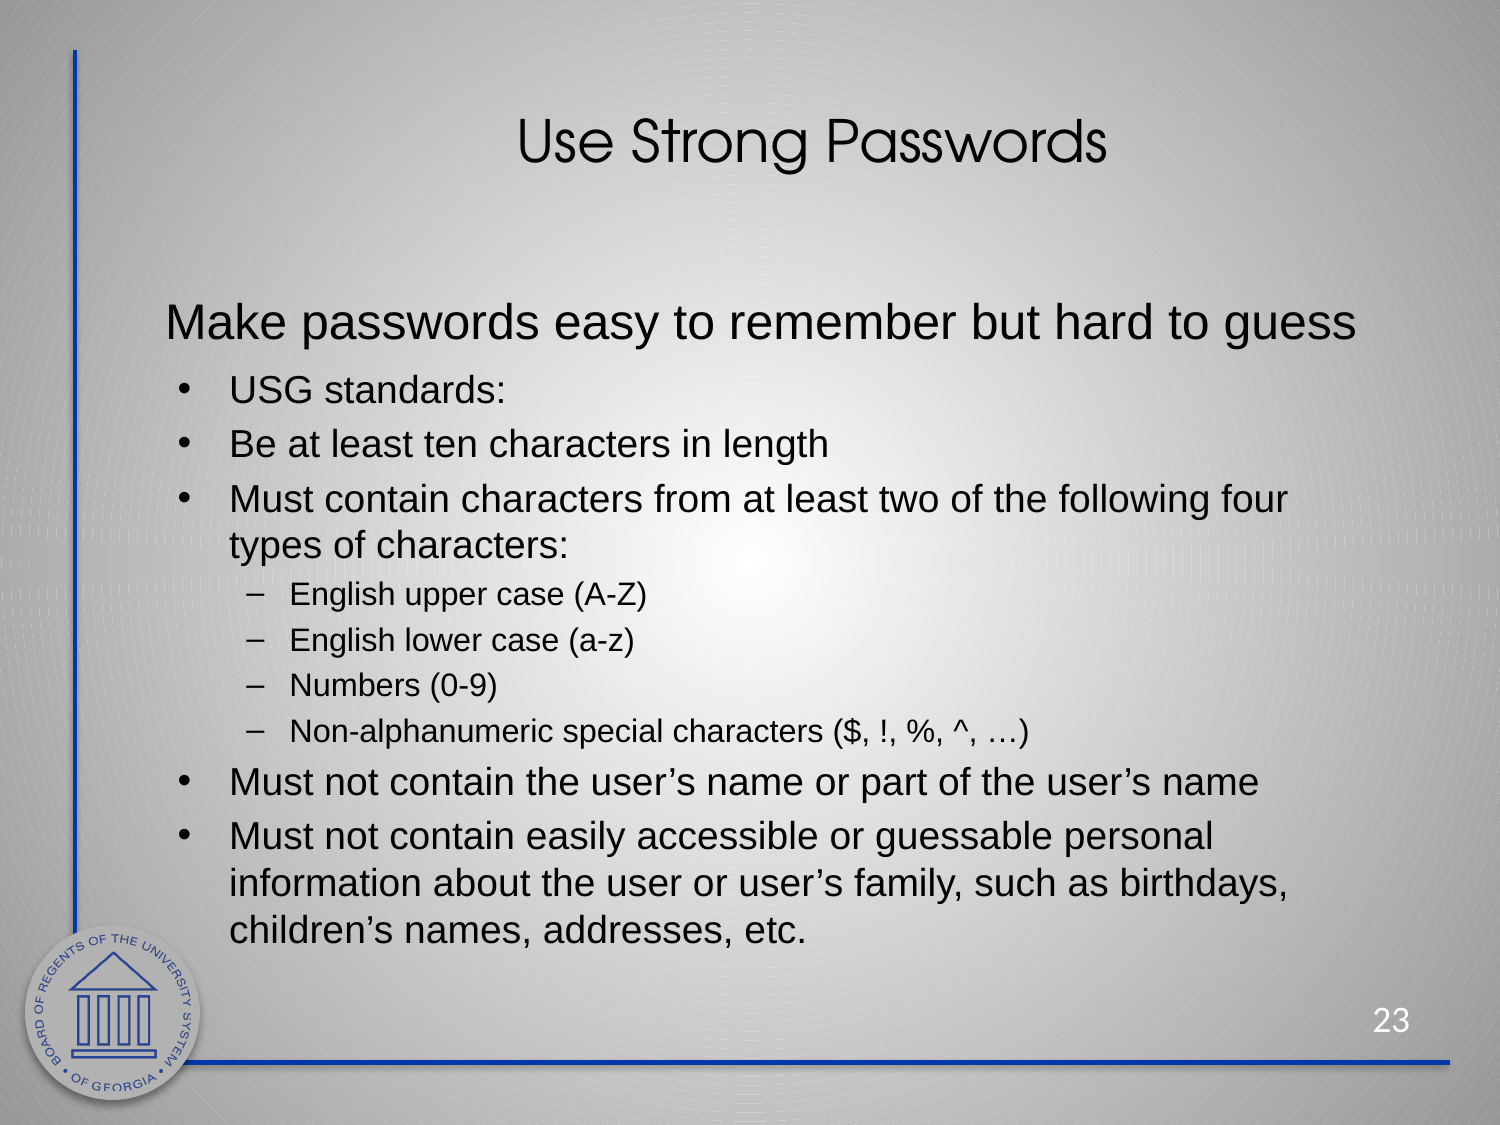

# Use Strong Passwords
Make passwords easy to remember but hard to guess
USG standards:
Be at least ten characters in length
Must contain characters from at least two of the following four types of characters:
English upper case (A-Z)
English lower case (a-z)
Numbers (0-9)
Non-alphanumeric special characters ($, !, %, ^, …)
Must not contain the user’s name or part of the user’s name
Must not contain easily accessible or guessable personal information about the user or user’s family, such as birthdays, children’s names, addresses, etc.
23